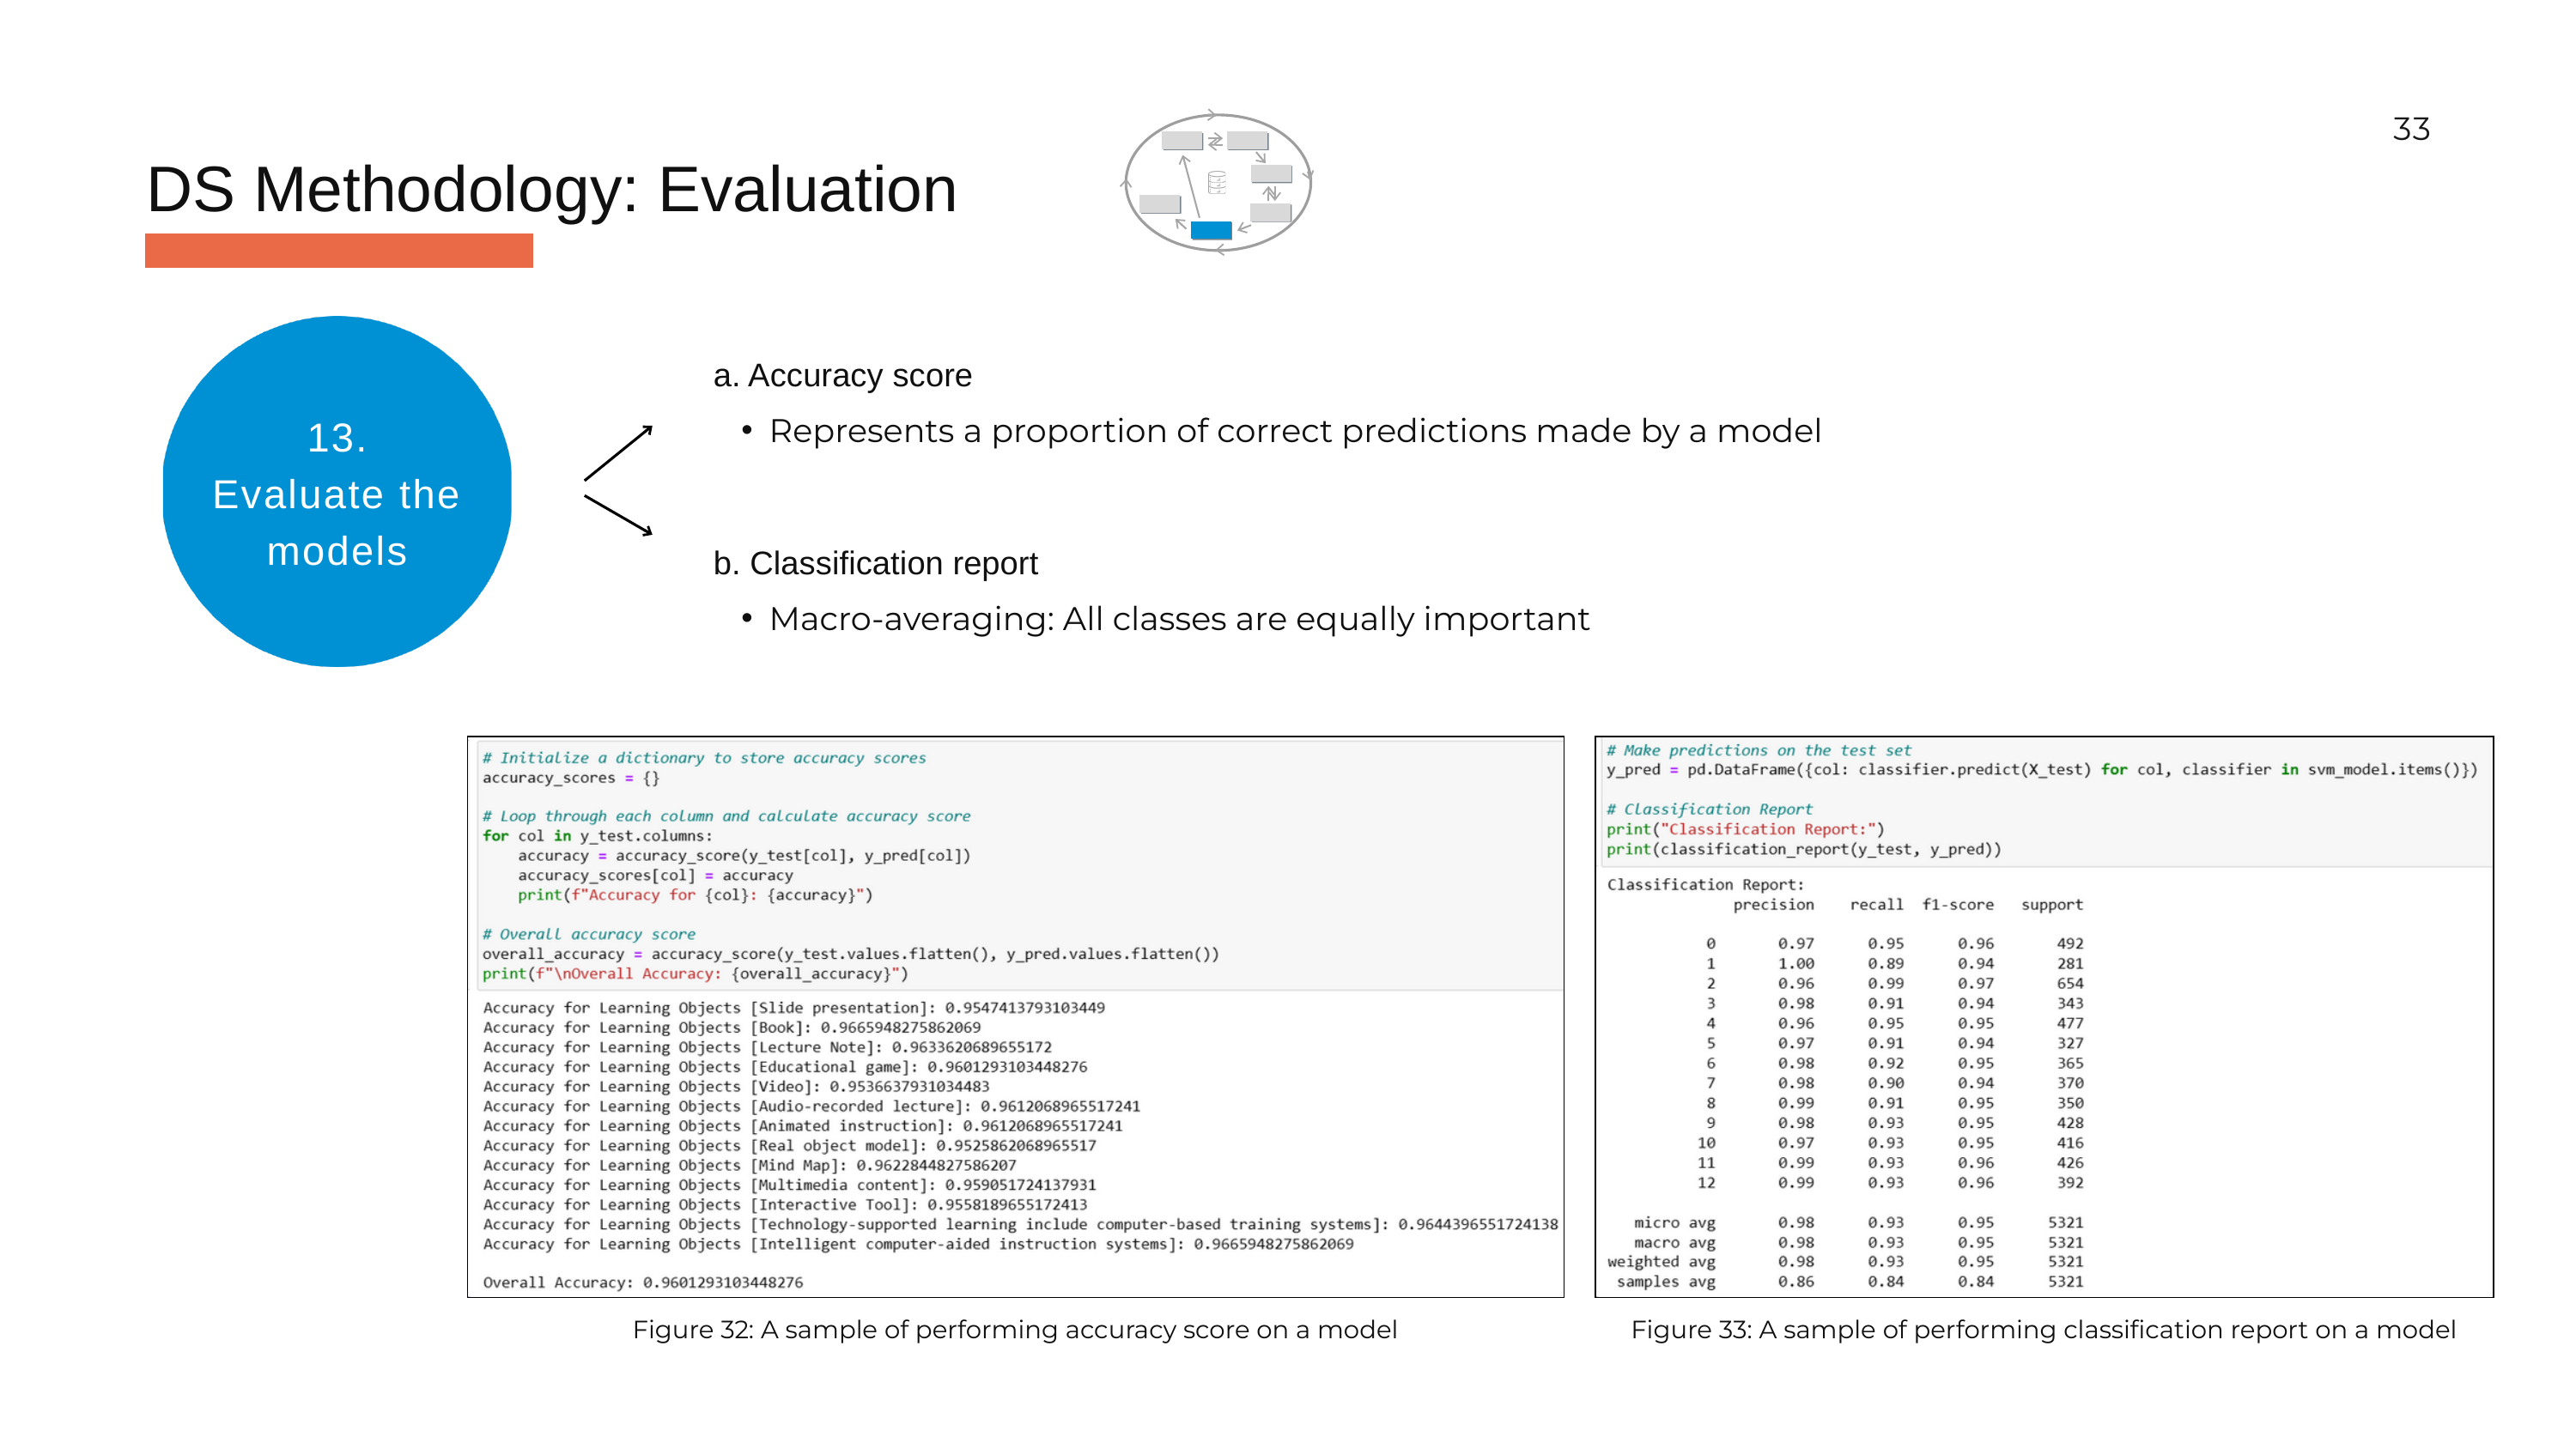

33

DS Methodology: Evaluation

13.
Evaluate the models
a. Accuracy score
Represents a proportion of correct predictions made by a model

b. Classification report
Macro-averaging: All classes are equally important

Figure 32: A sample of performing accuracy score on a model
Figure 33: A sample of performing classification report on a model